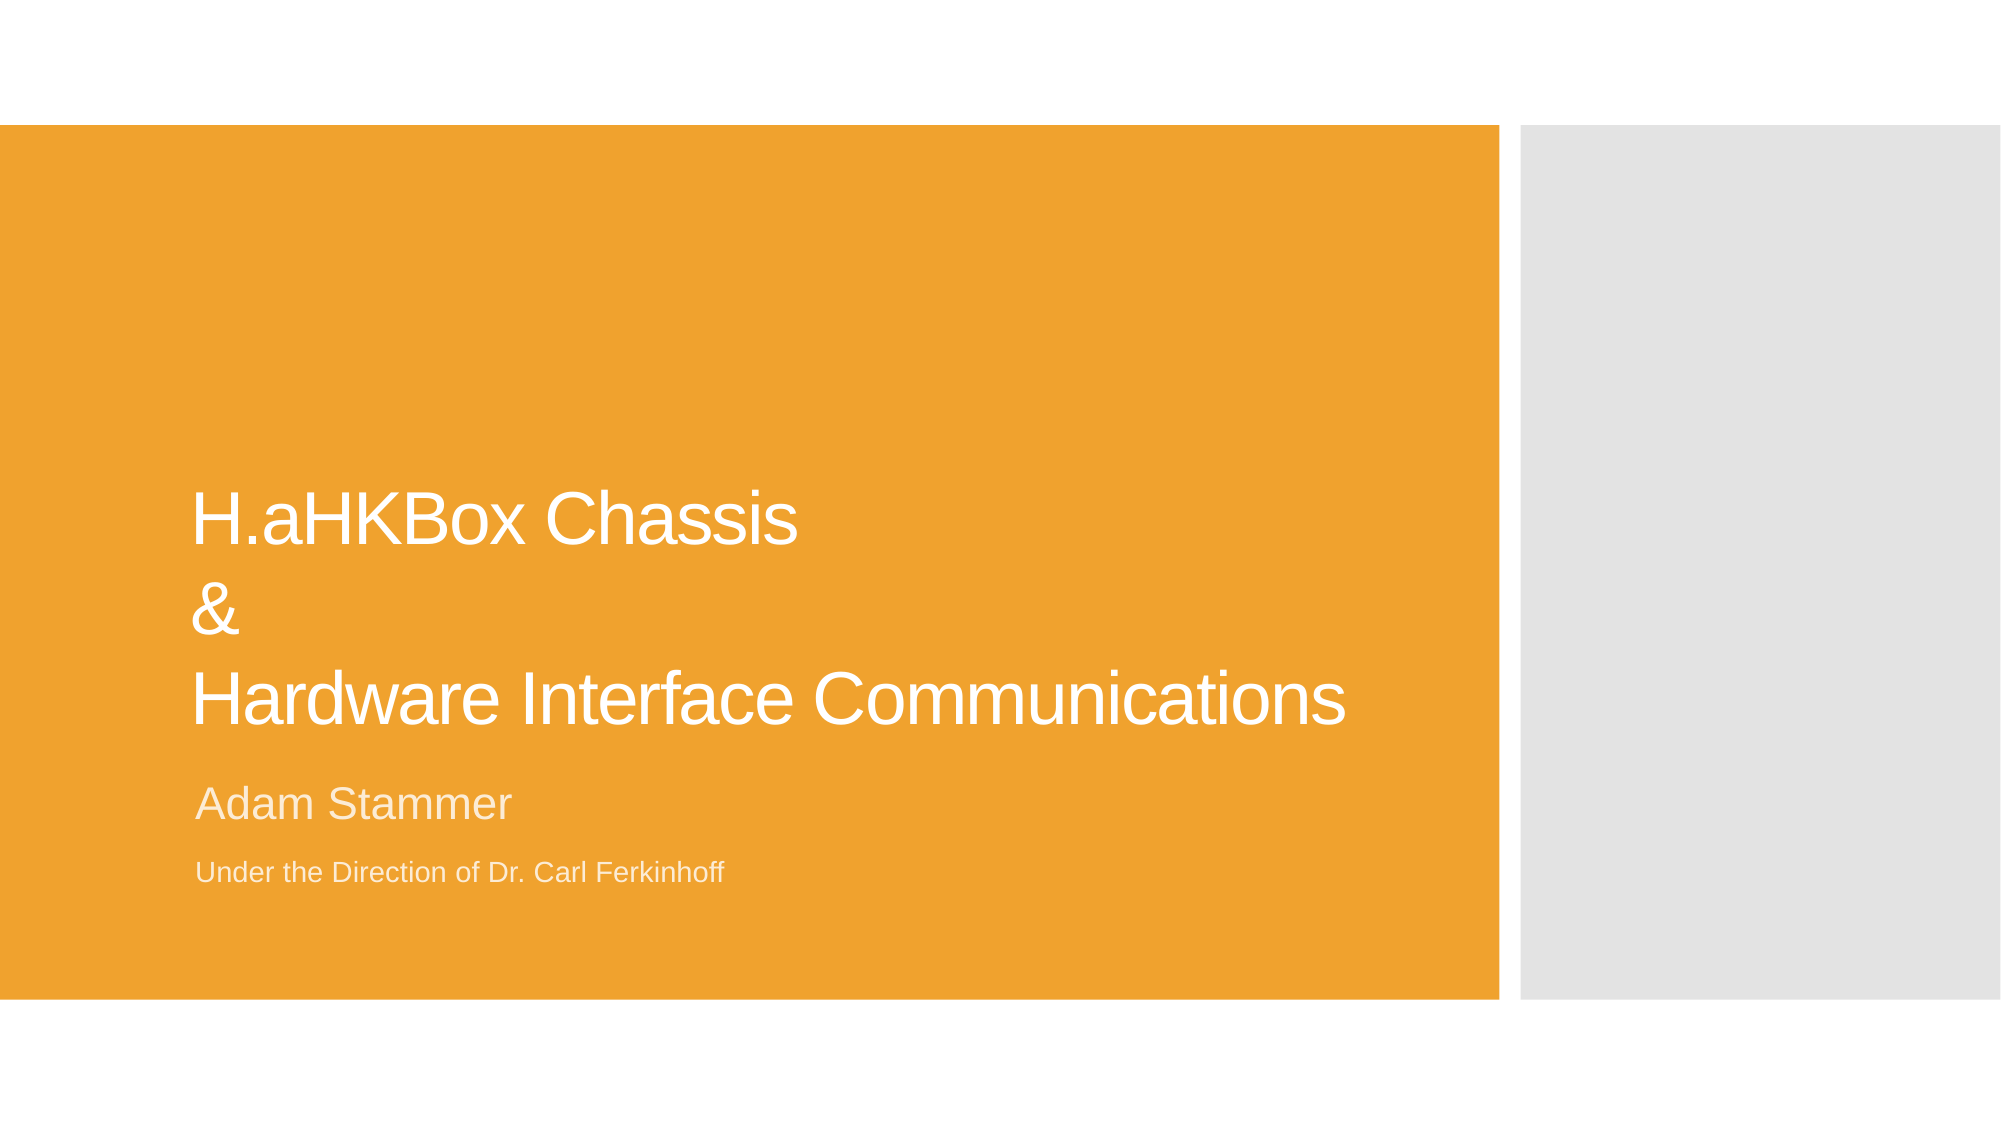

H.aHKBox Chassis
&
Hardware Interface Communications
Adam Stammer
Under the Direction of Dr. Carl Ferkinhoff